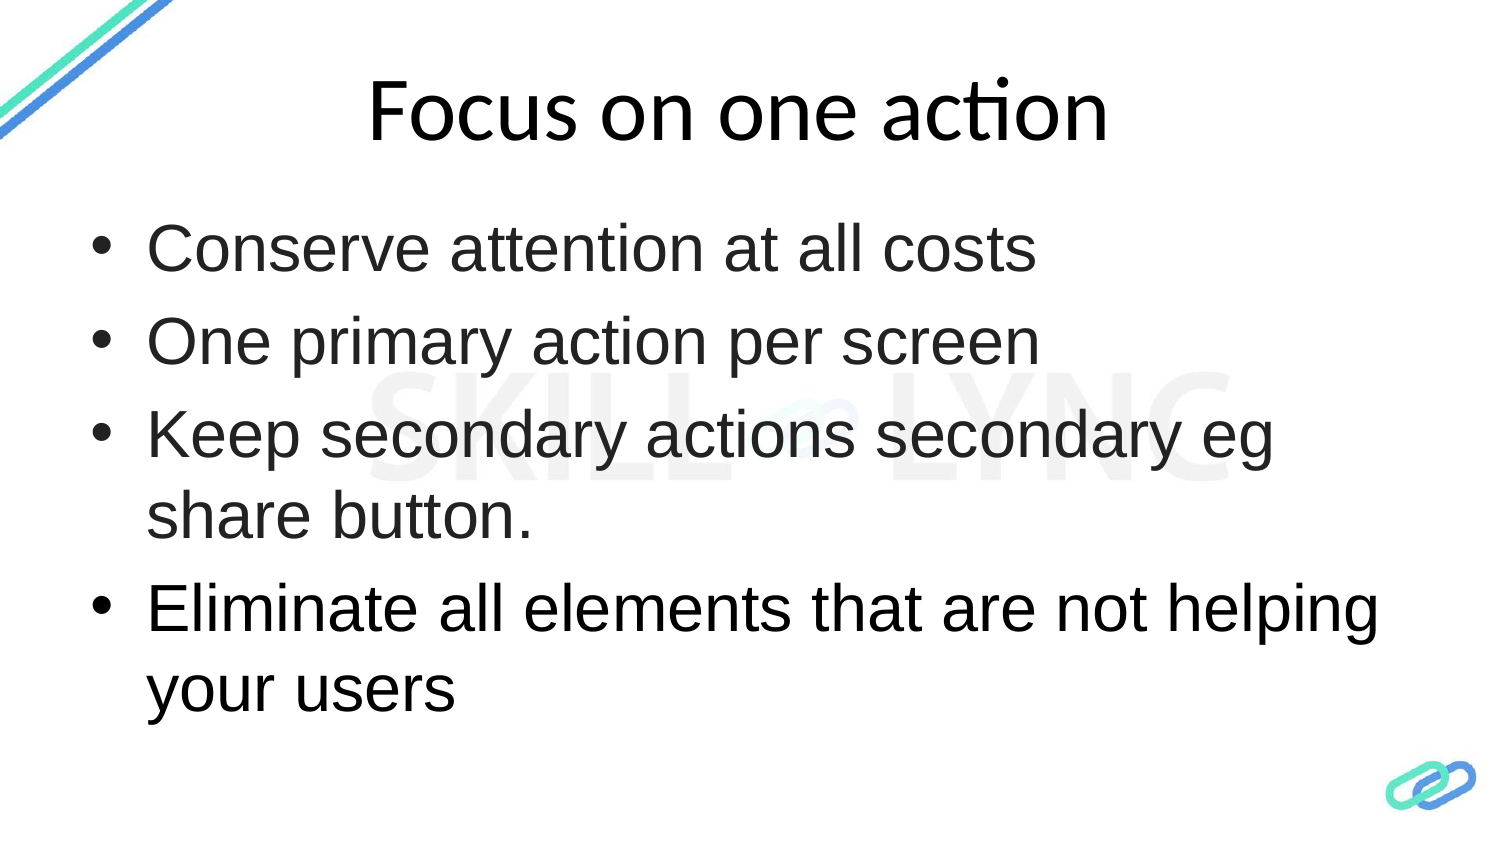

# Focus on one action
Conserve attention at all costs
One primary action per screen
Keep secondary actions secondary eg share button.
Eliminate all elements that are not helping your users